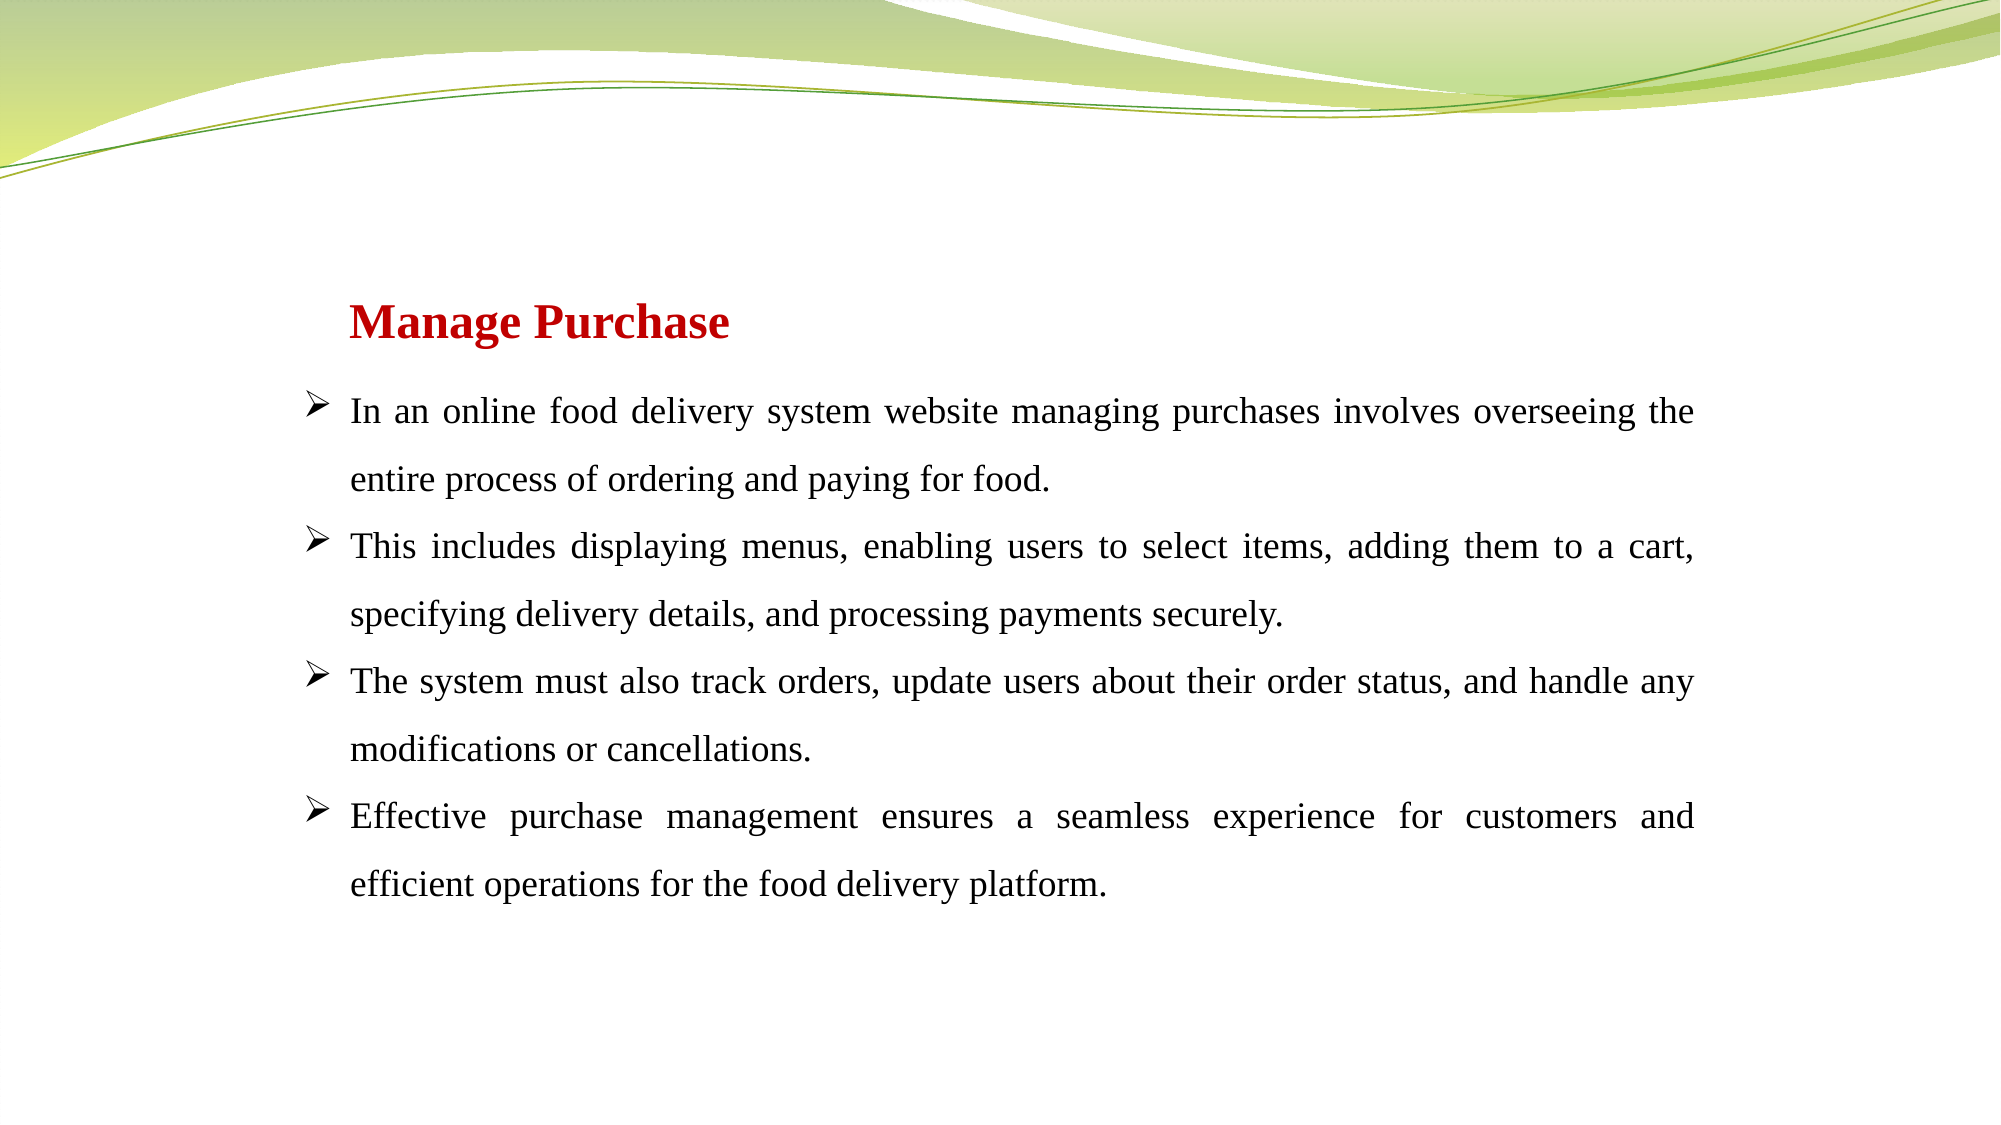

Manage Purchase
In an online food delivery system website managing purchases involves overseeing the entire process of ordering and paying for food.
This includes displaying menus, enabling users to select items, adding them to a cart, specifying delivery details, and processing payments securely.
The system must also track orders, update users about their order status, and handle any modifications or cancellations.
Effective purchase management ensures a seamless experience for customers and efficient operations for the food delivery platform.